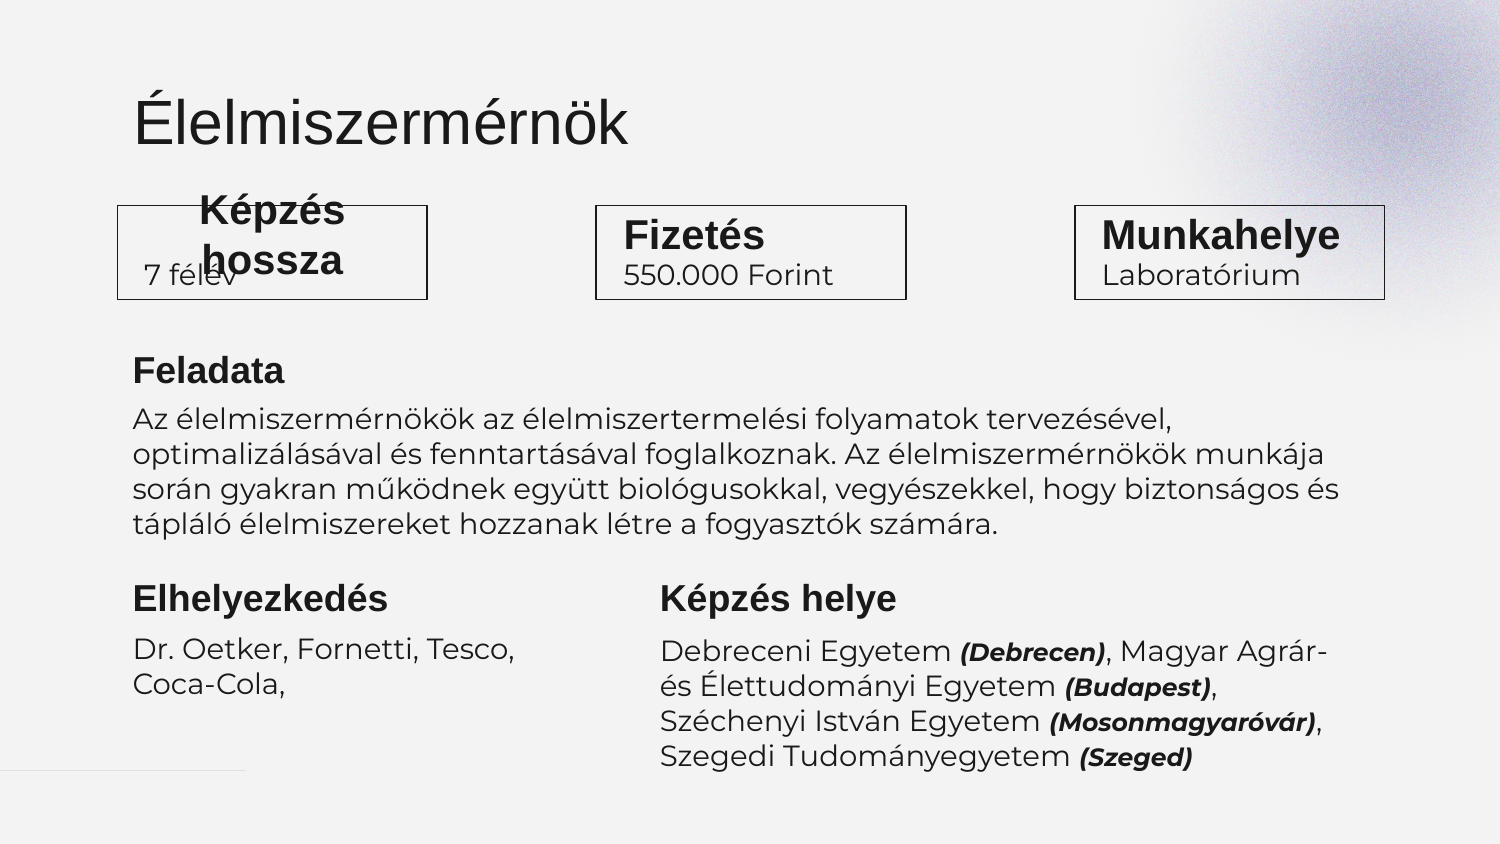

# Élelmiszermérnök

Képzés hossza
Fizetés
Munkahelye
7 félév
550.000 Forint
Laboratórium
Feladata
Az élelmiszermérnökök az élelmiszertermelési folyamatok tervezésével, optimalizálásával és fenntartásával foglalkoznak. Az élelmiszermérnökök munkája során gyakran működnek együtt biológusokkal, vegyészekkel, hogy biztonságos és tápláló élelmiszereket hozzanak létre a fogyasztók számára.
Elhelyezkedés
Képzés helye
Dr. Oetker, Fornetti, Tesco,
Coca-Cola,
Debreceni Egyetem (Debrecen), Magyar Agrár- és Élettudományi Egyetem (Budapest), Széchenyi István Egyetem (Mosonmagyaróvár), Szegedi Tudományegyetem (Szeged)